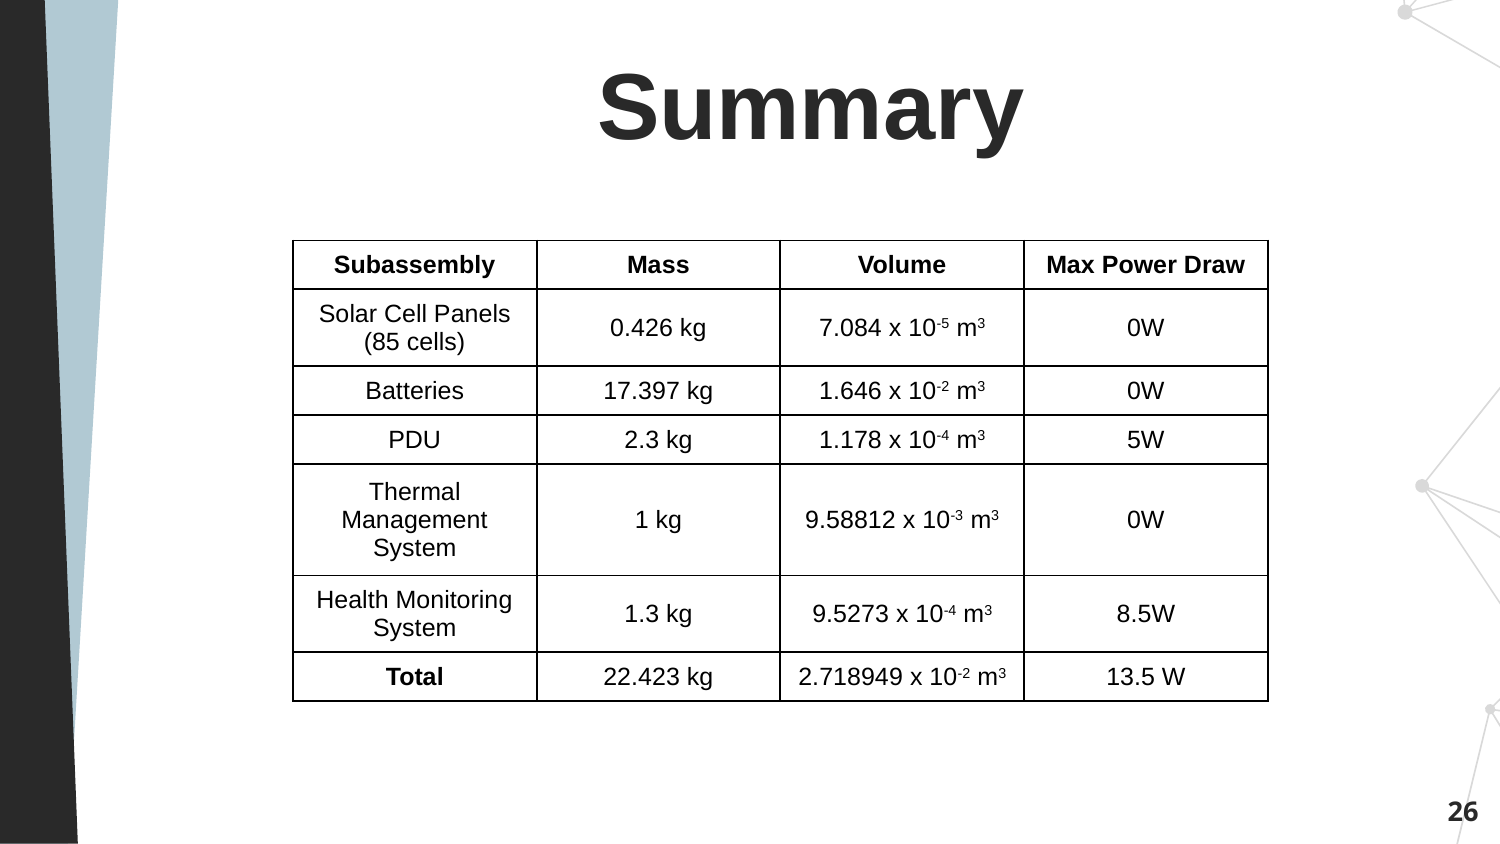

# Summary
| Subassembly | Mass | Volume | Max Power Draw |
| --- | --- | --- | --- |
| Solar Cell Panels (85 cells) | 0.426 kg | 7.084 x 10-5 m3 | 0W |
| Batteries | 17.397 kg | 1.646 x 10-2 m3 | 0W |
| PDU | 2.3 kg | 1.178 x 10-4 m3 | 5W |
| Thermal Management System | 1 kg | 9.58812 x 10-3 m3 | 0W |
| Health Monitoring System | 1.3 kg | 9.5273 x 10-4 m3 | 8.5W |
| Total | 22.423 kg | 2.718949 x 10-2 m3 | 13.5 W |
26